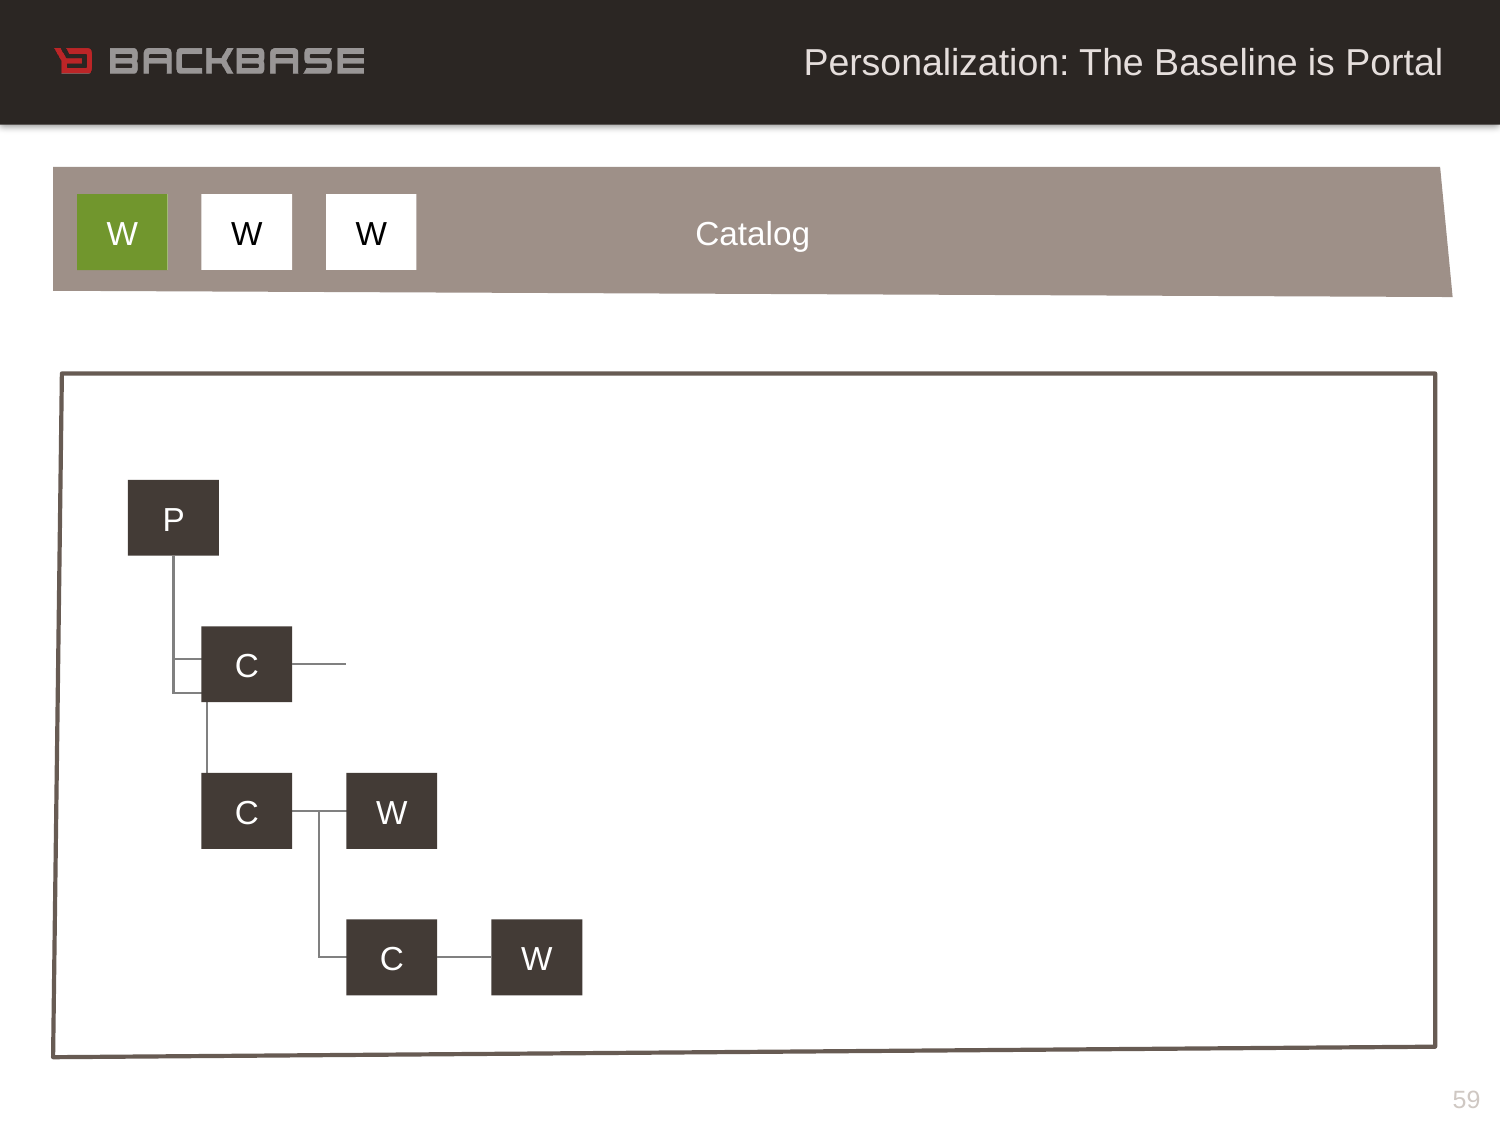

Personalization: The Baseline is Portal
Catalog
W
W
W
W

P
C
W
C
C
W
59